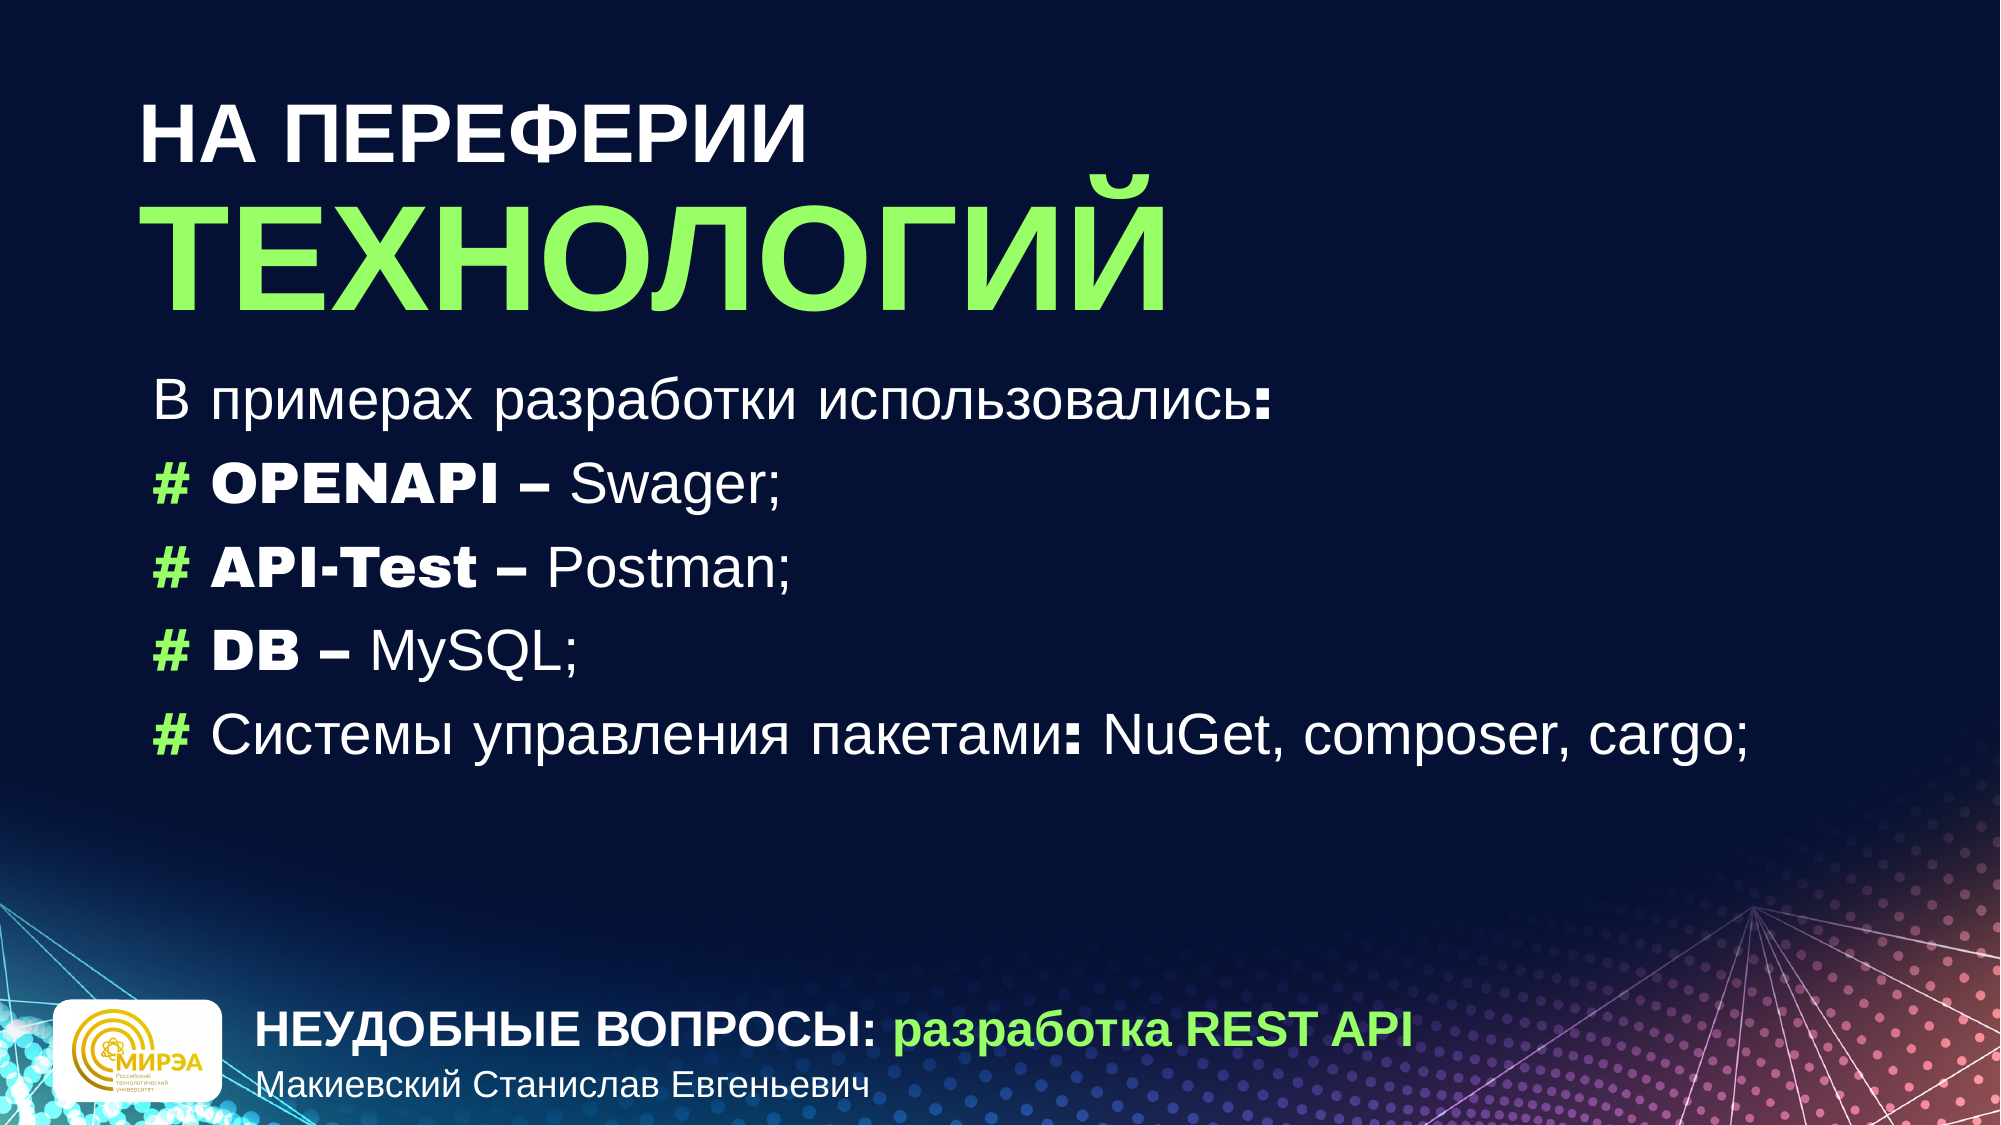

# НА ПЕРЕФЕРИИ ТЕХНОЛОГИЙ
В примерах разработки использовались:
# OPENAPI – Swager;
# API-Test – Postman;
# DB – MySQL;
# Системы управления пакетами: NuGet, composer, cargo;